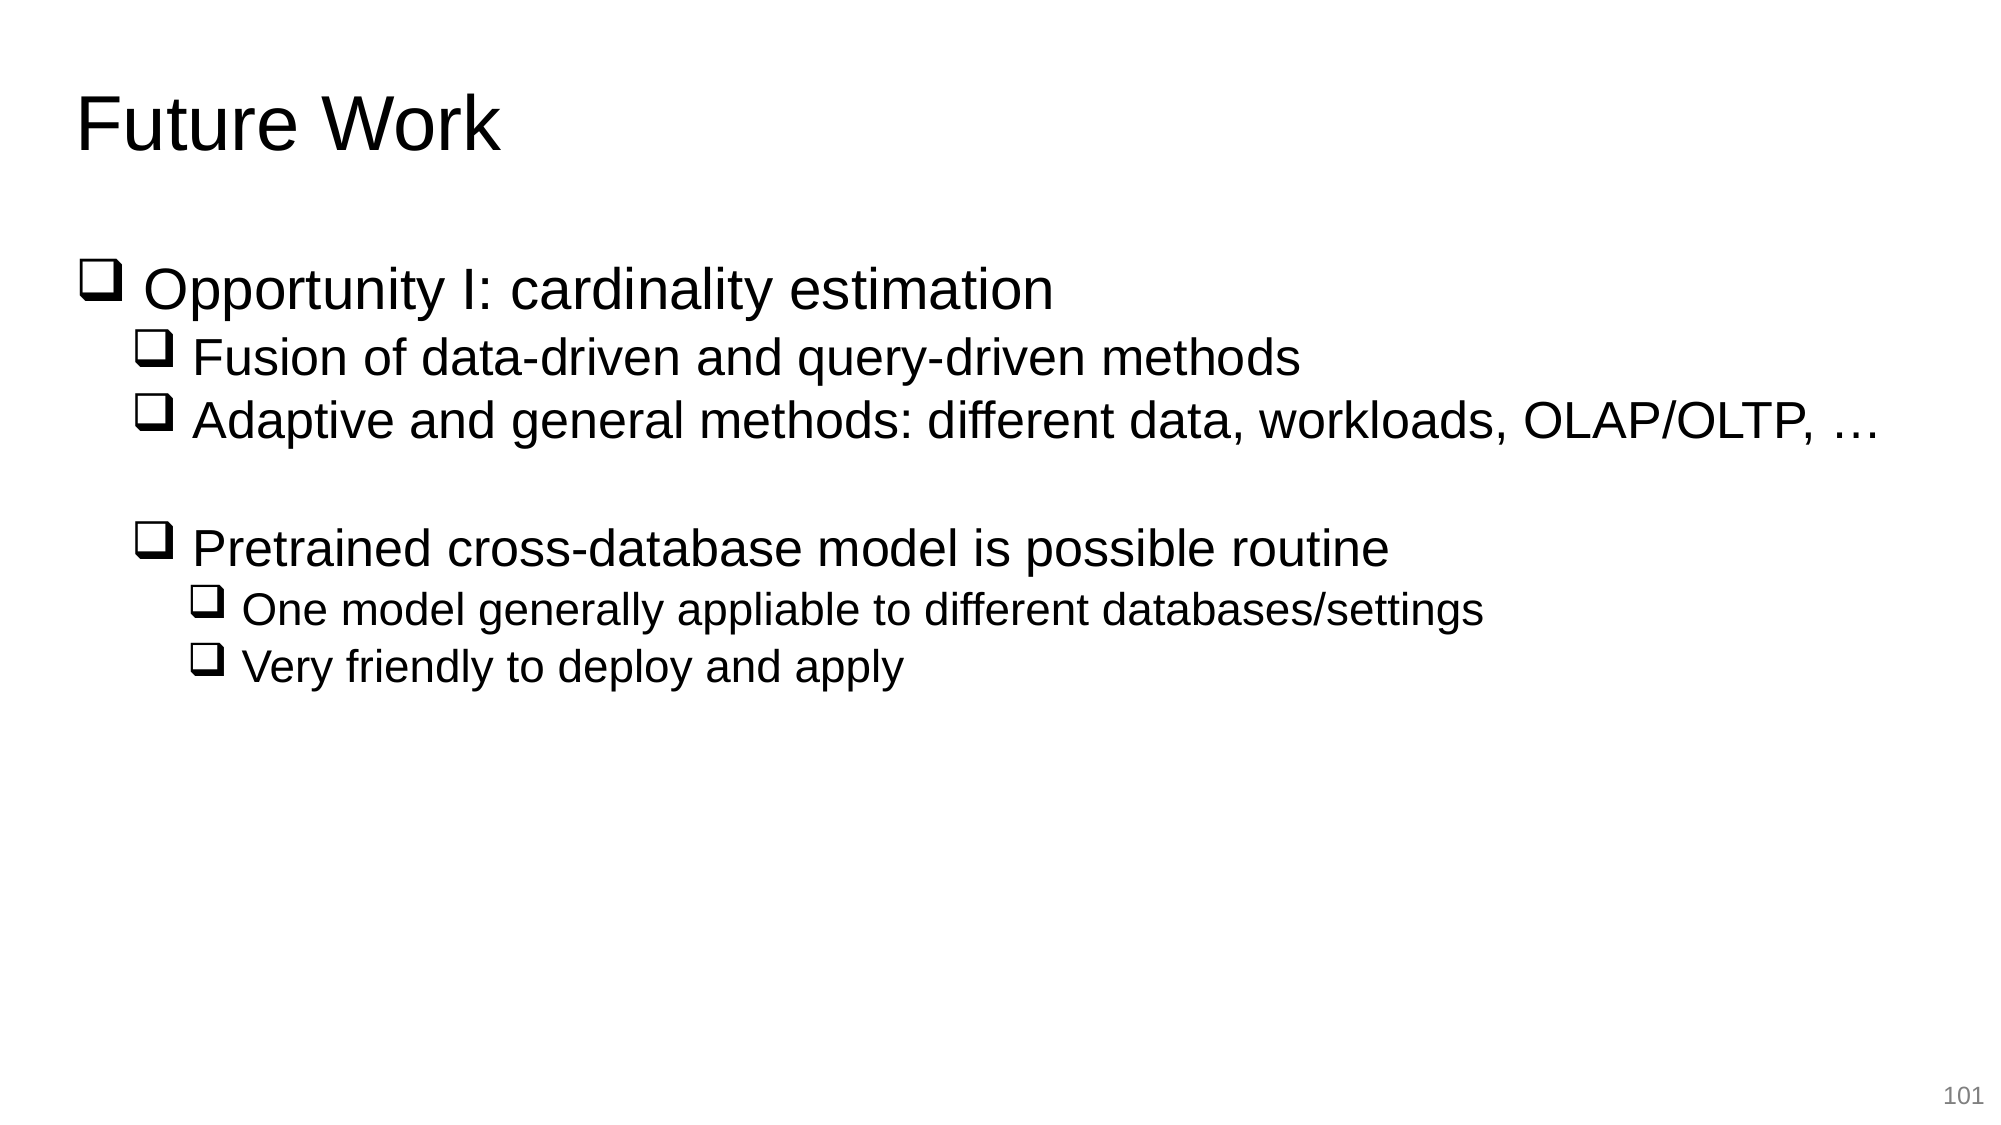

Future Work
 Opportunity I: cardinality estimation
 Fusion of data-driven and query-driven methods
 Adaptive and general methods: different data, workloads, OLAP/OLTP, …

 Pretrained cross-database model is possible routine
 One model generally appliable to different databases/settings
 Very friendly to deploy and apply

101